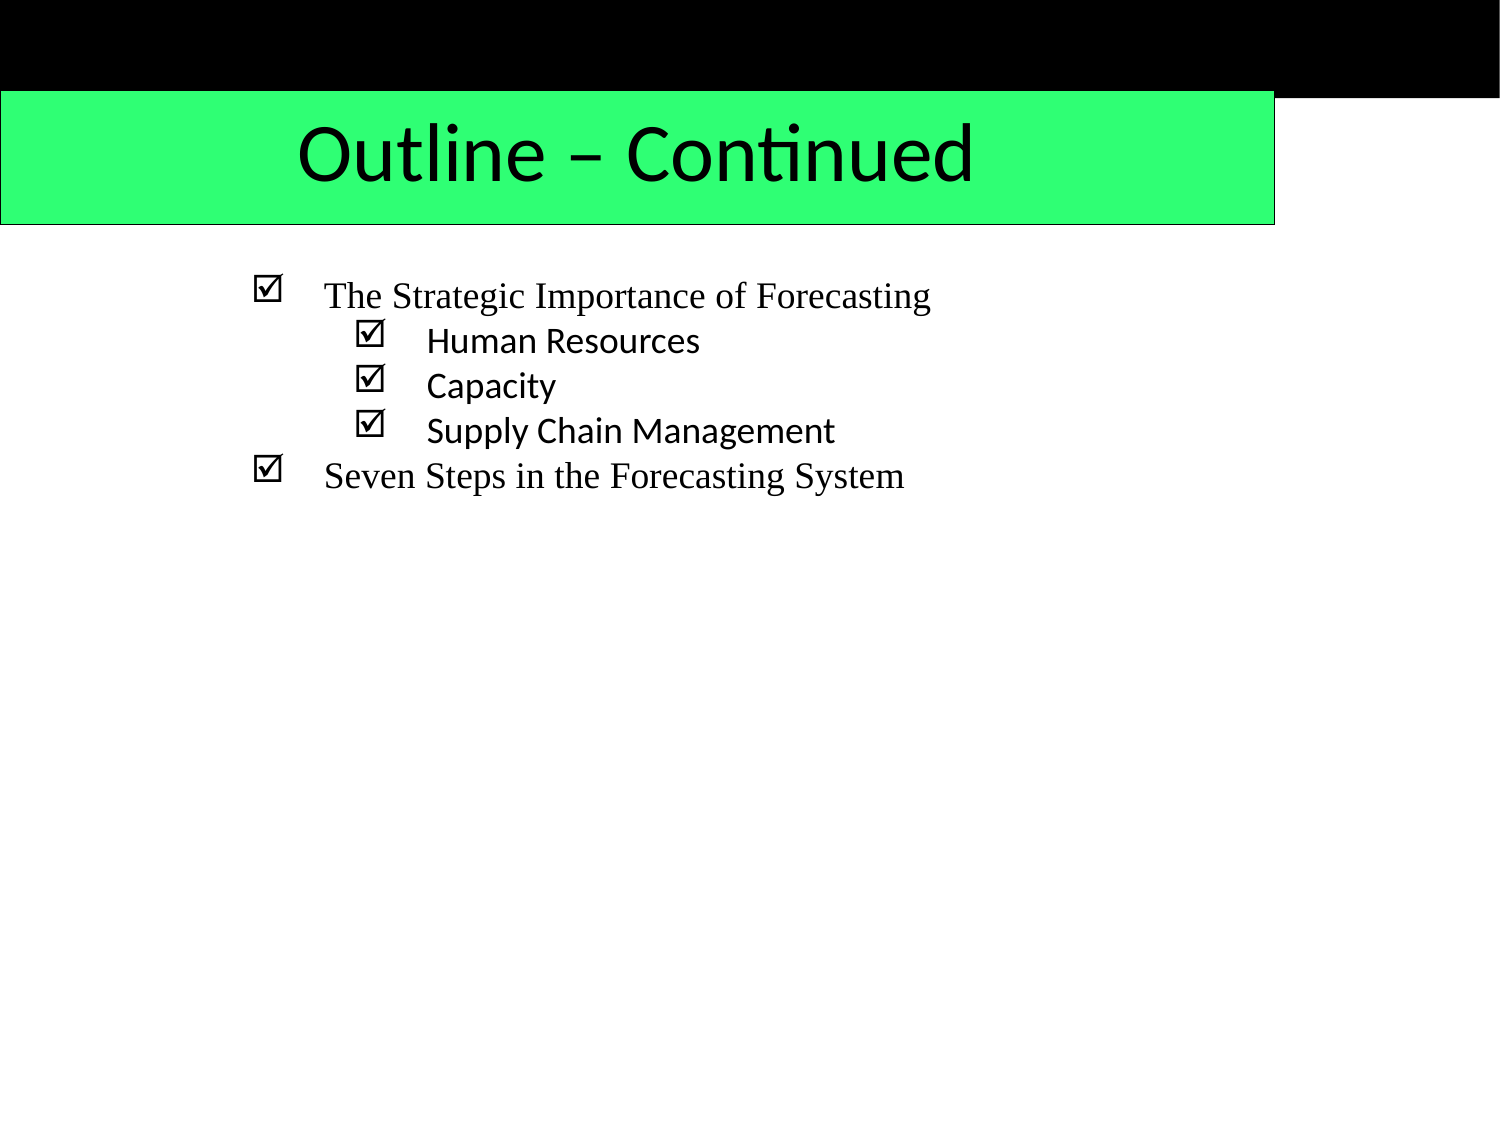

Outline – Continued
The Strategic Importance of Forecasting
Human Resources
Capacity
Supply Chain Management
Seven Steps in the Forecasting System